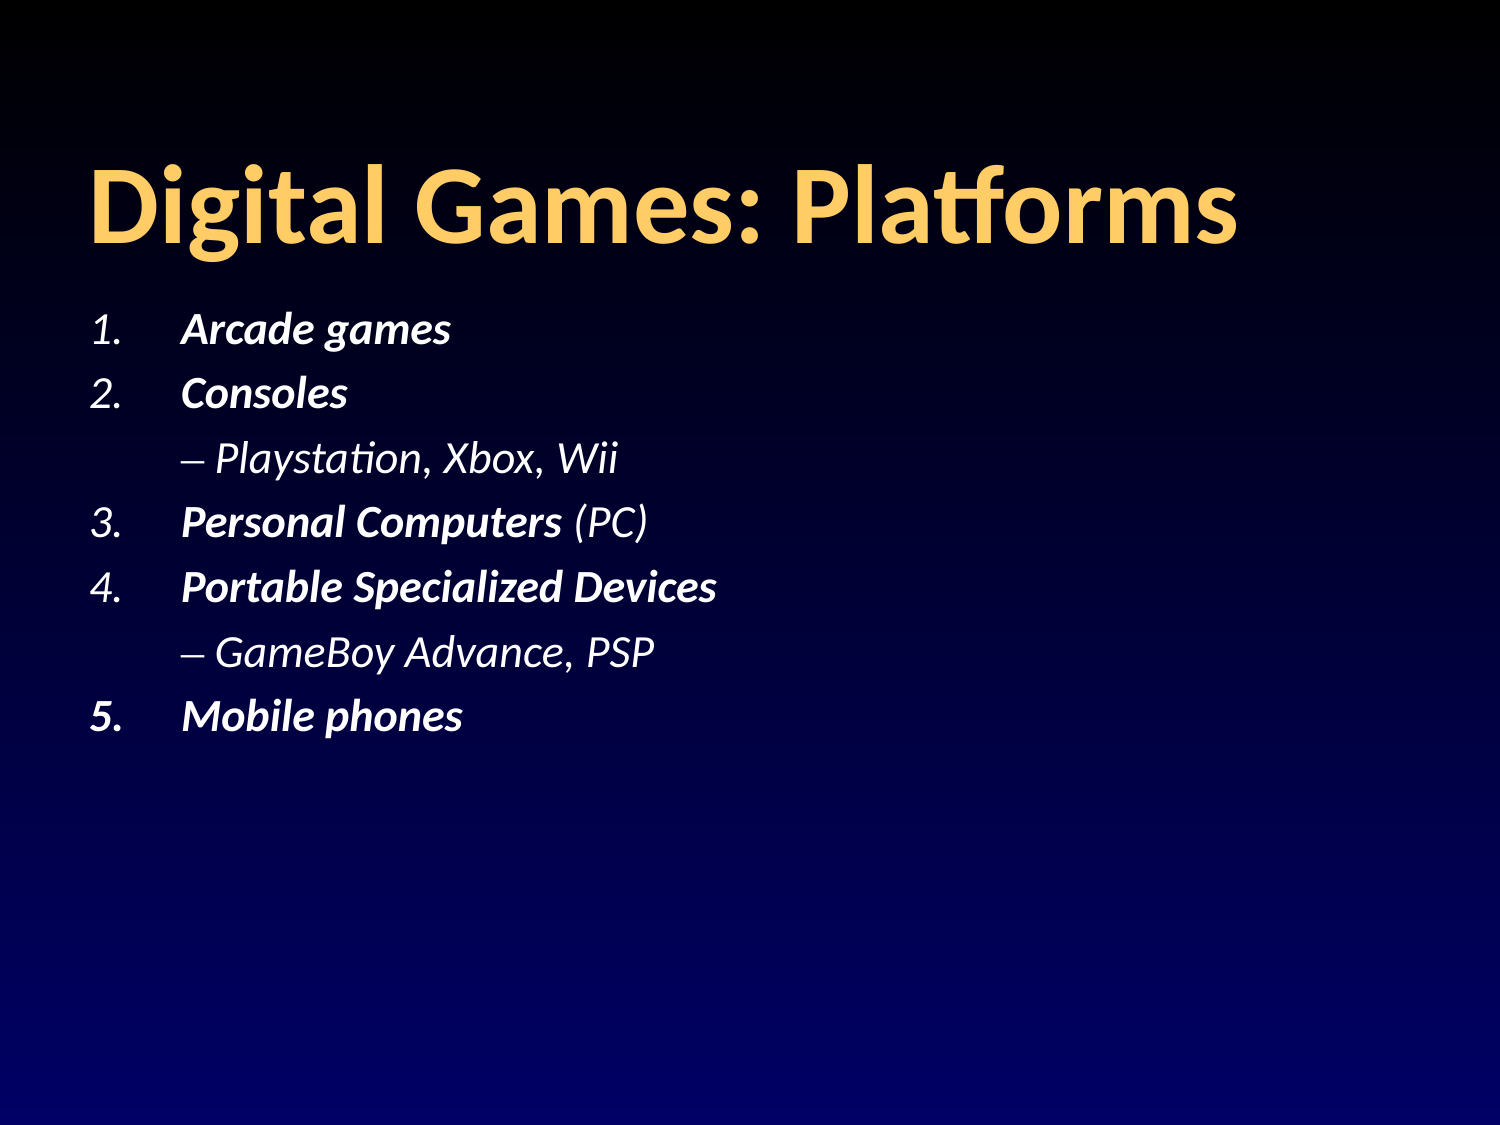

# Digital Games: Platforms
1.	Arcade games
2.	Consoles
	– Playstation, Xbox, Wii
3.	Personal Computers (PC)
4.	Portable Specialized Devices
	– GameBoy Advance, PSP
5.	Mobile phones